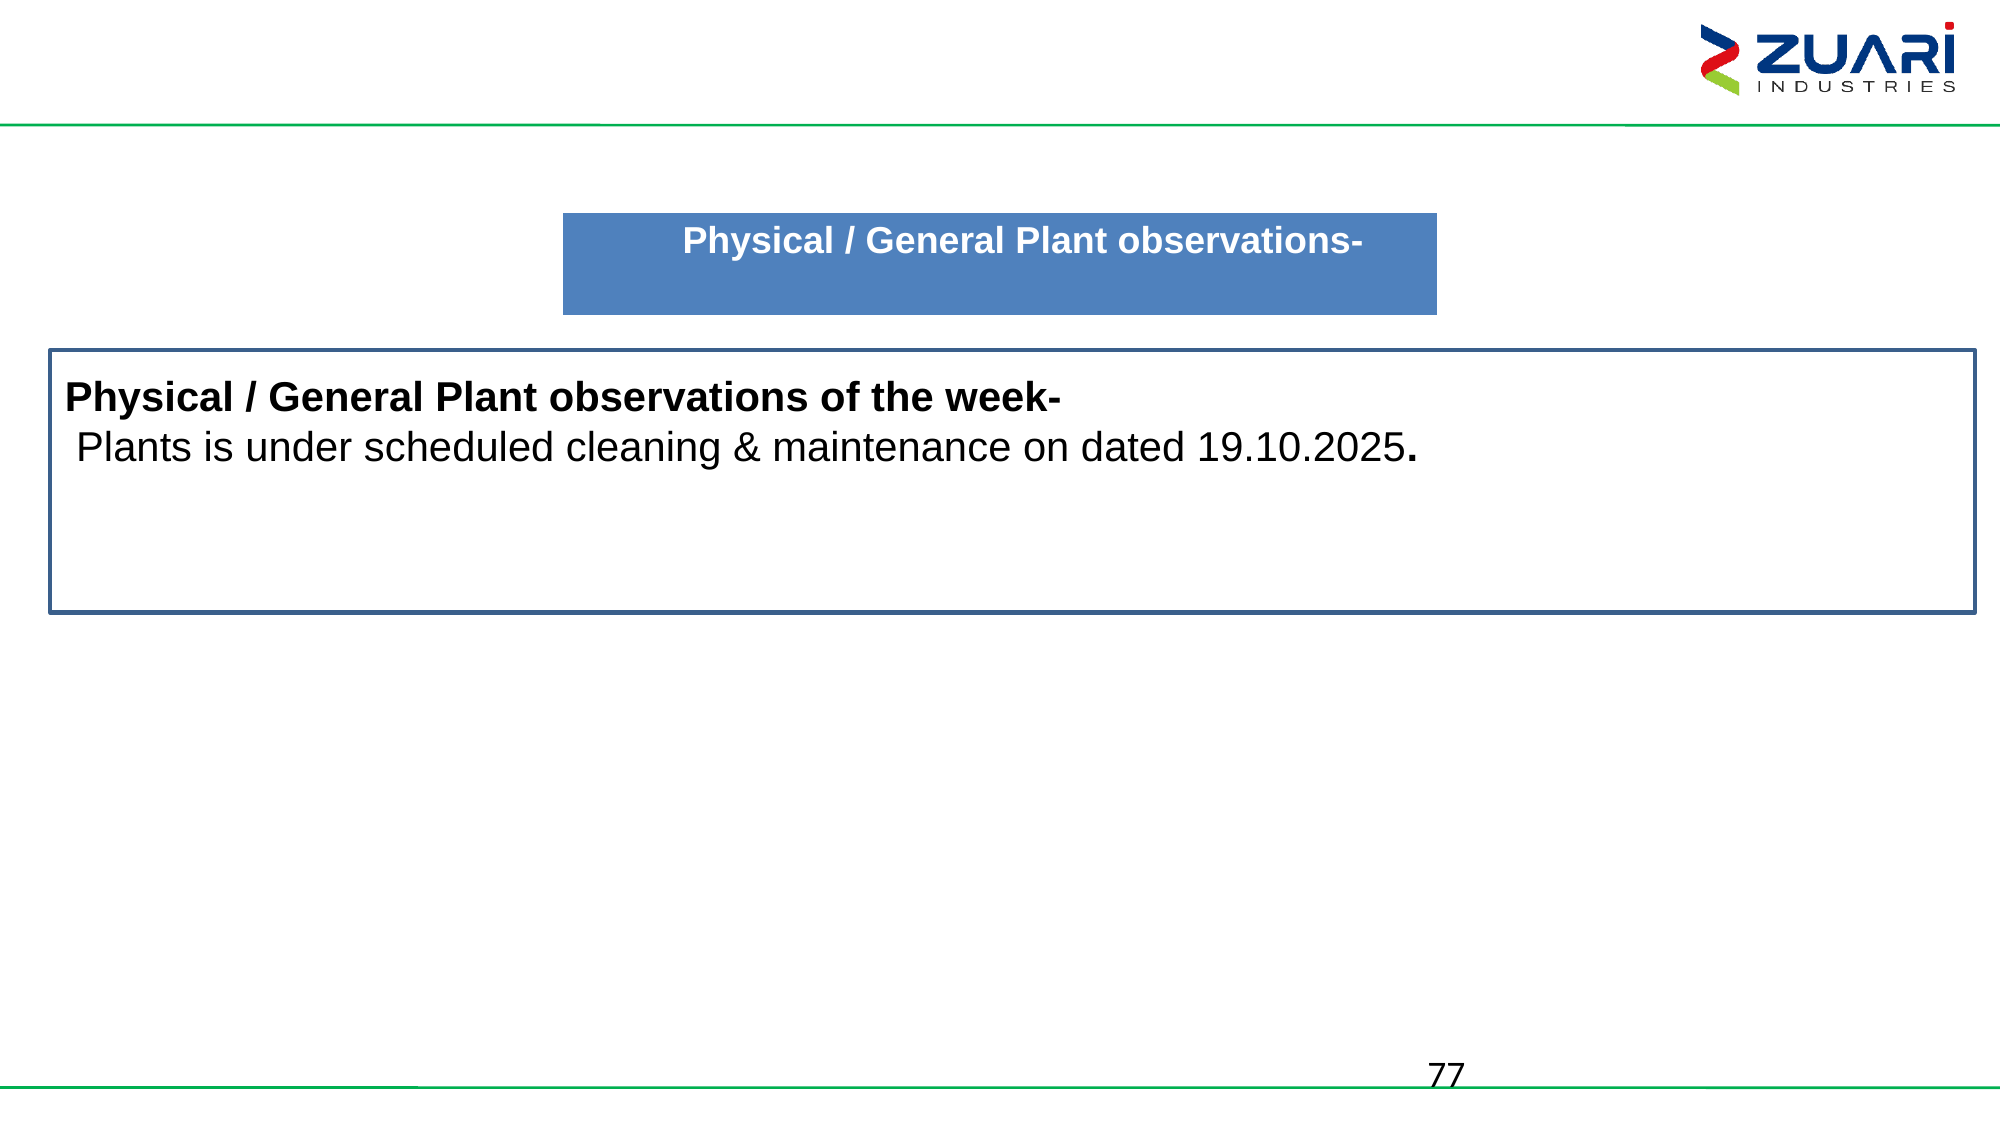

| Physical / General Plant observations- |
| --- |

Physical / General Plant observations of the week-
 Plants is under scheduled cleaning & maintenance on dated 19.10.2025.

77